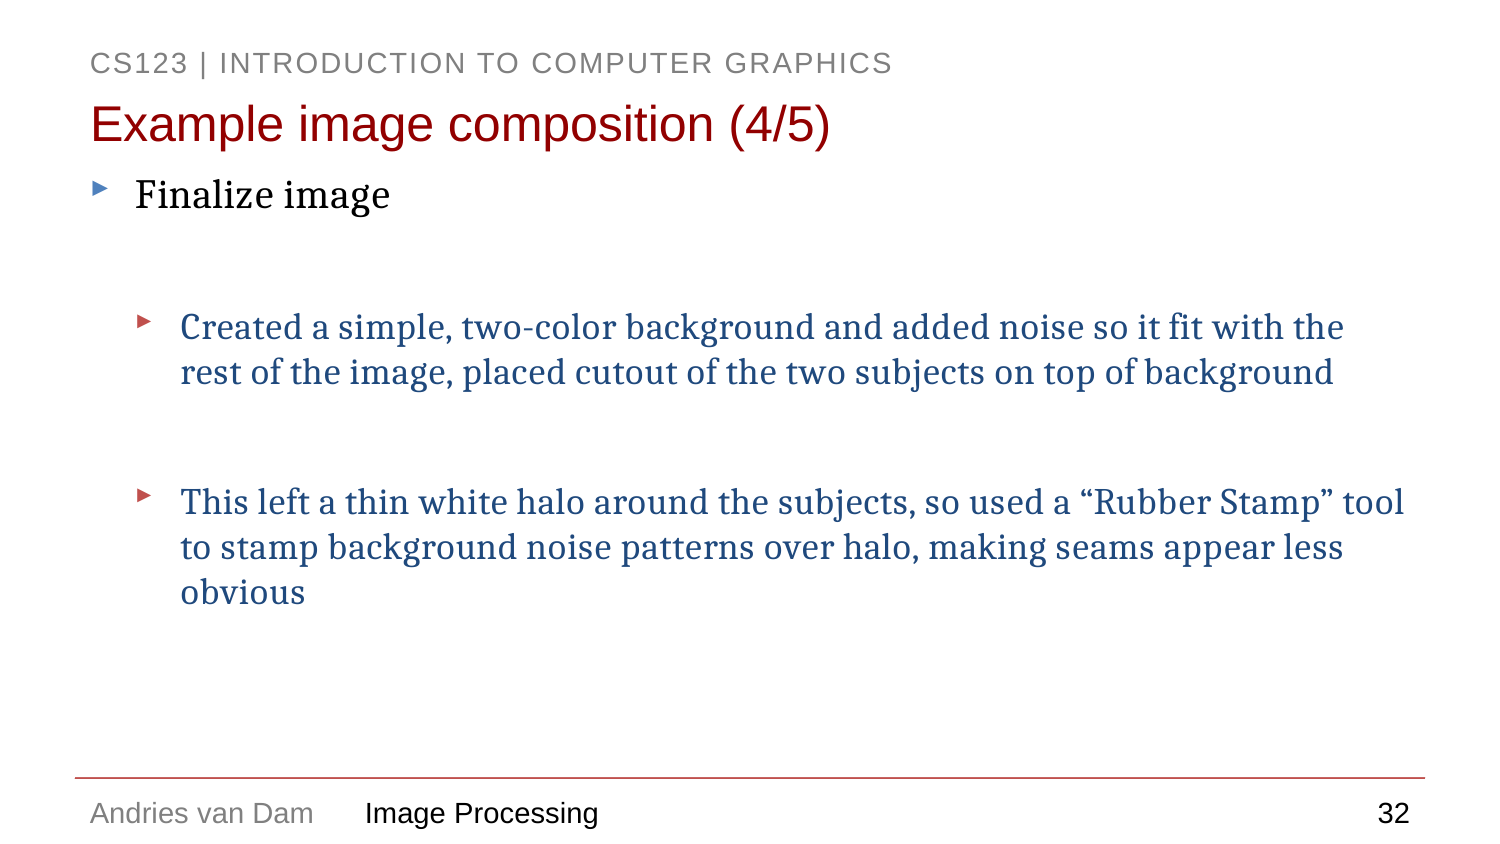

# Example image composition (4/5)
Finalize image

Created a simple, two-color background and added noise so it fit with the rest of the image, placed cutout of the two subjects on top of background

This left a thin white halo around the subjects, so used a “Rubber Stamp” tool to stamp background noise patterns over halo, making seams appear less obvious

32
Image Processing